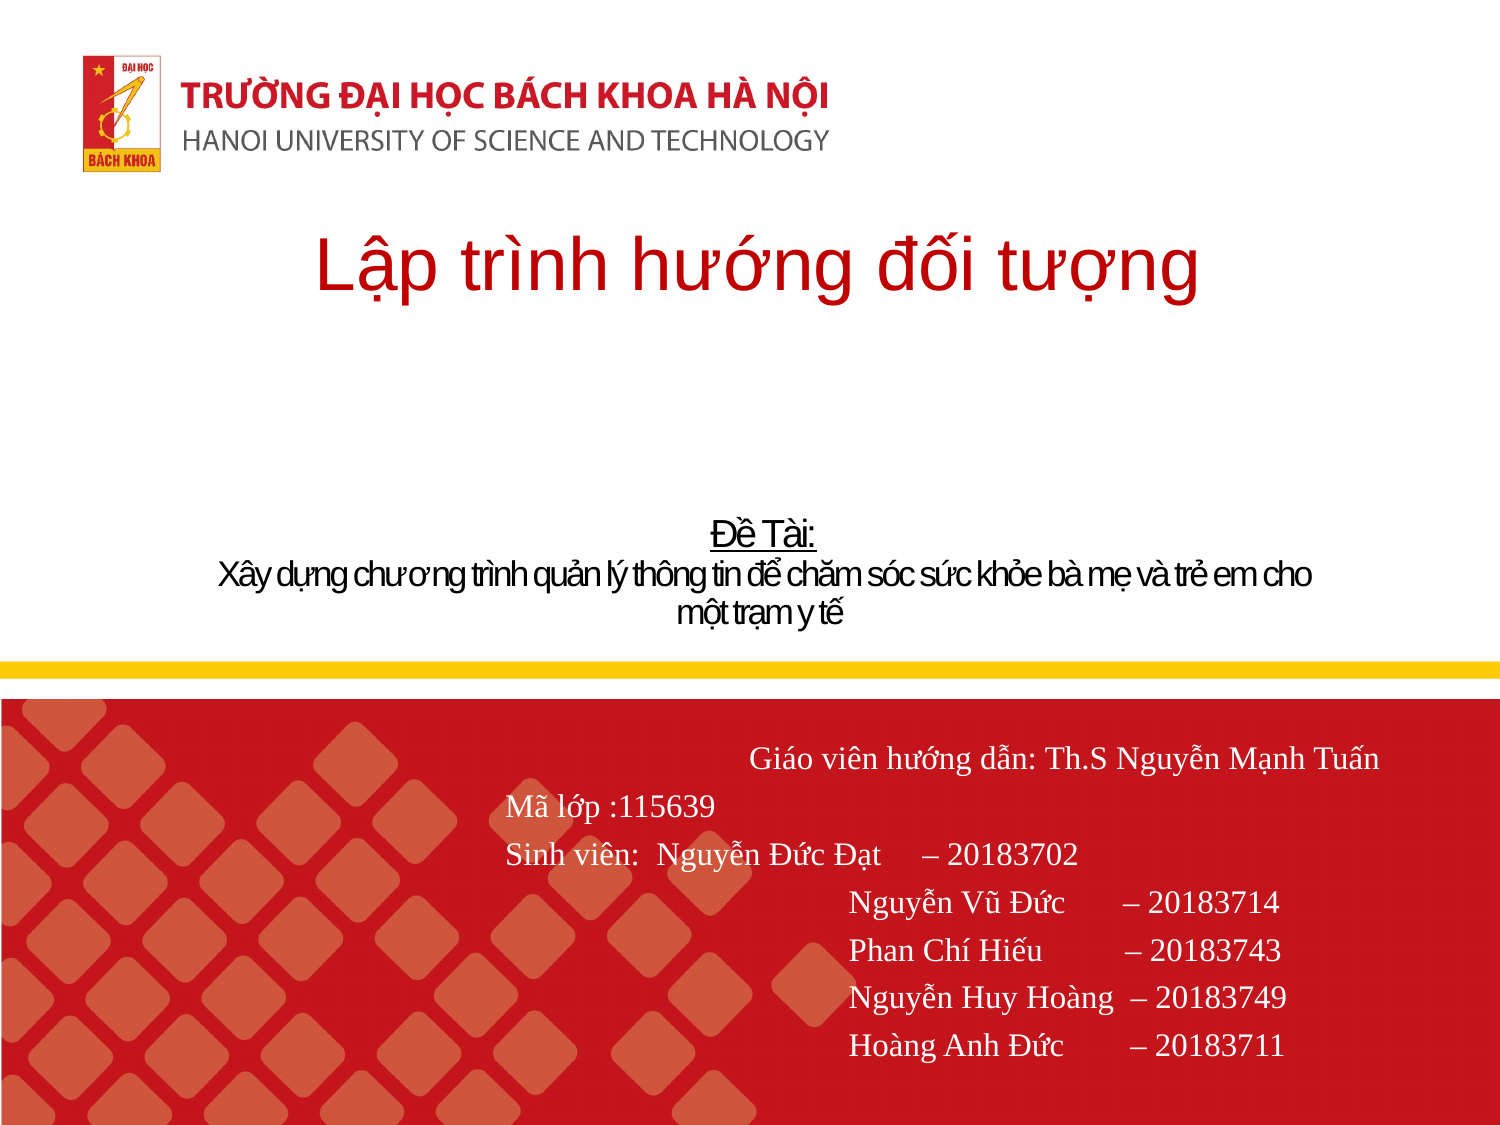

Lập trình hướng đối tượng
# Đề Tài: Xây dựng chương trình quản lý thông tin để chăm sóc sức khỏe bà mẹ và trẻ em cho một trạm y tế
	          Giáo viên hướng dẫn: Th.S Nguyễn Mạnh Tuấn
			     Mã lớp :115639
			     Sinh viên:  Nguyễn Đức Đạt     – 20183702
                                                             Nguyễn Vũ Đức       – 20183714
                                                             Phan Chí Hiếu          – 20183743
                                                             Nguyễn Huy Hoàng  – 20183749
                                                             Hoàng Anh Đức        – 20183711